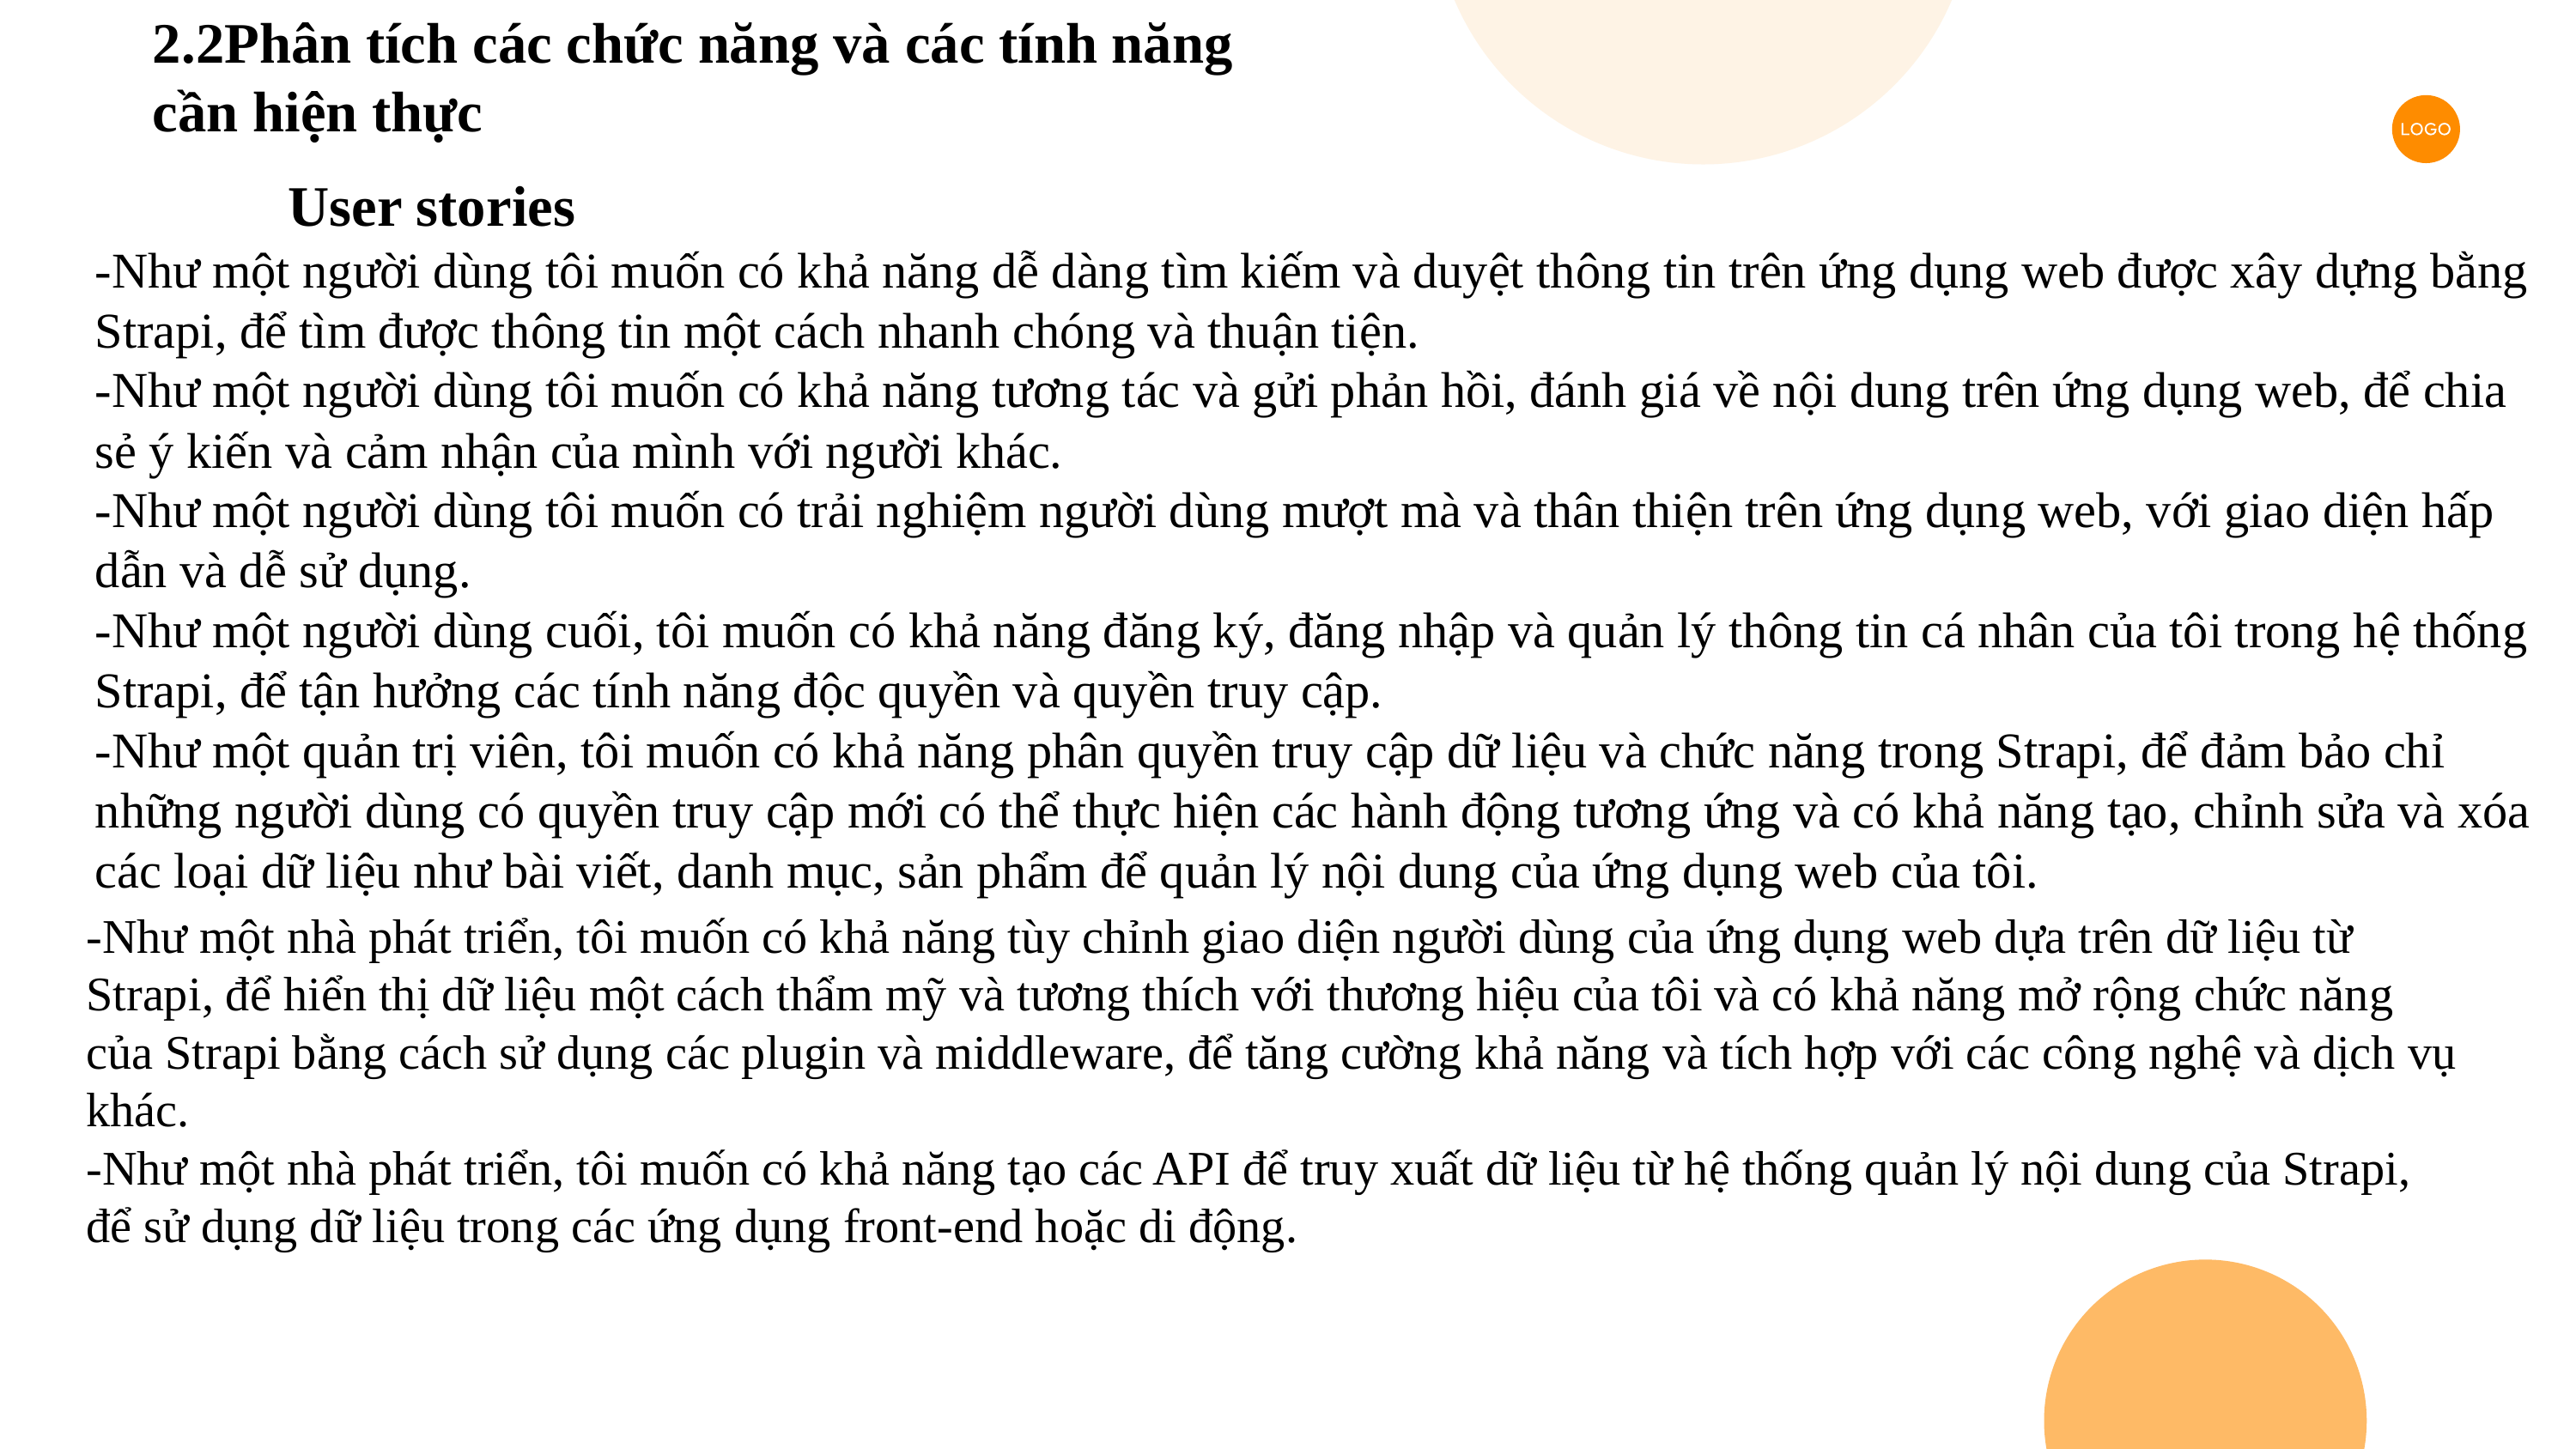

2.2Phân tích các chức năng và các tính năng cần hiện thực

User stories
-Như một người dùng tôi muốn có khả năng dễ dàng tìm kiếm và duyệt thông tin trên ứng dụng web được xây dựng bằng Strapi, để tìm được thông tin một cách nhanh chóng và thuận tiện.
-Như một người dùng tôi muốn có khả năng tương tác và gửi phản hồi, đánh giá về nội dung trên ứng dụng web, để chia sẻ ý kiến và cảm nhận của mình với người khác.
-Như một người dùng tôi muốn có trải nghiệm người dùng mượt mà và thân thiện trên ứng dụng web, với giao diện hấp dẫn và dễ sử dụng.
-Như một người dùng cuối, tôi muốn có khả năng đăng ký, đăng nhập và quản lý thông tin cá nhân của tôi trong hệ thống Strapi, để tận hưởng các tính năng độc quyền và quyền truy cập.
-Như một quản trị viên, tôi muốn có khả năng phân quyền truy cập dữ liệu và chức năng trong Strapi, để đảm bảo chỉ những người dùng có quyền truy cập mới có thể thực hiện các hành động tương ứng và có khả năng tạo, chỉnh sửa và xóa các loại dữ liệu như bài viết, danh mục, sản phẩm để quản lý nội dung của ứng dụng web của tôi.
-Như một nhà phát triển, tôi muốn có khả năng tùy chỉnh giao diện người dùng của ứng dụng web dựa trên dữ liệu từ Strapi, để hiển thị dữ liệu một cách thẩm mỹ và tương thích với thương hiệu của tôi và có khả năng mở rộng chức năng của Strapi bằng cách sử dụng các plugin và middleware, để tăng cường khả năng và tích hợp với các công nghệ và dịch vụ khác.
-Như một nhà phát triển, tôi muốn có khả năng tạo các API để truy xuất dữ liệu từ hệ thống quản lý nội dung của Strapi, để sử dụng dữ liệu trong các ứng dụng front-end hoặc di động.